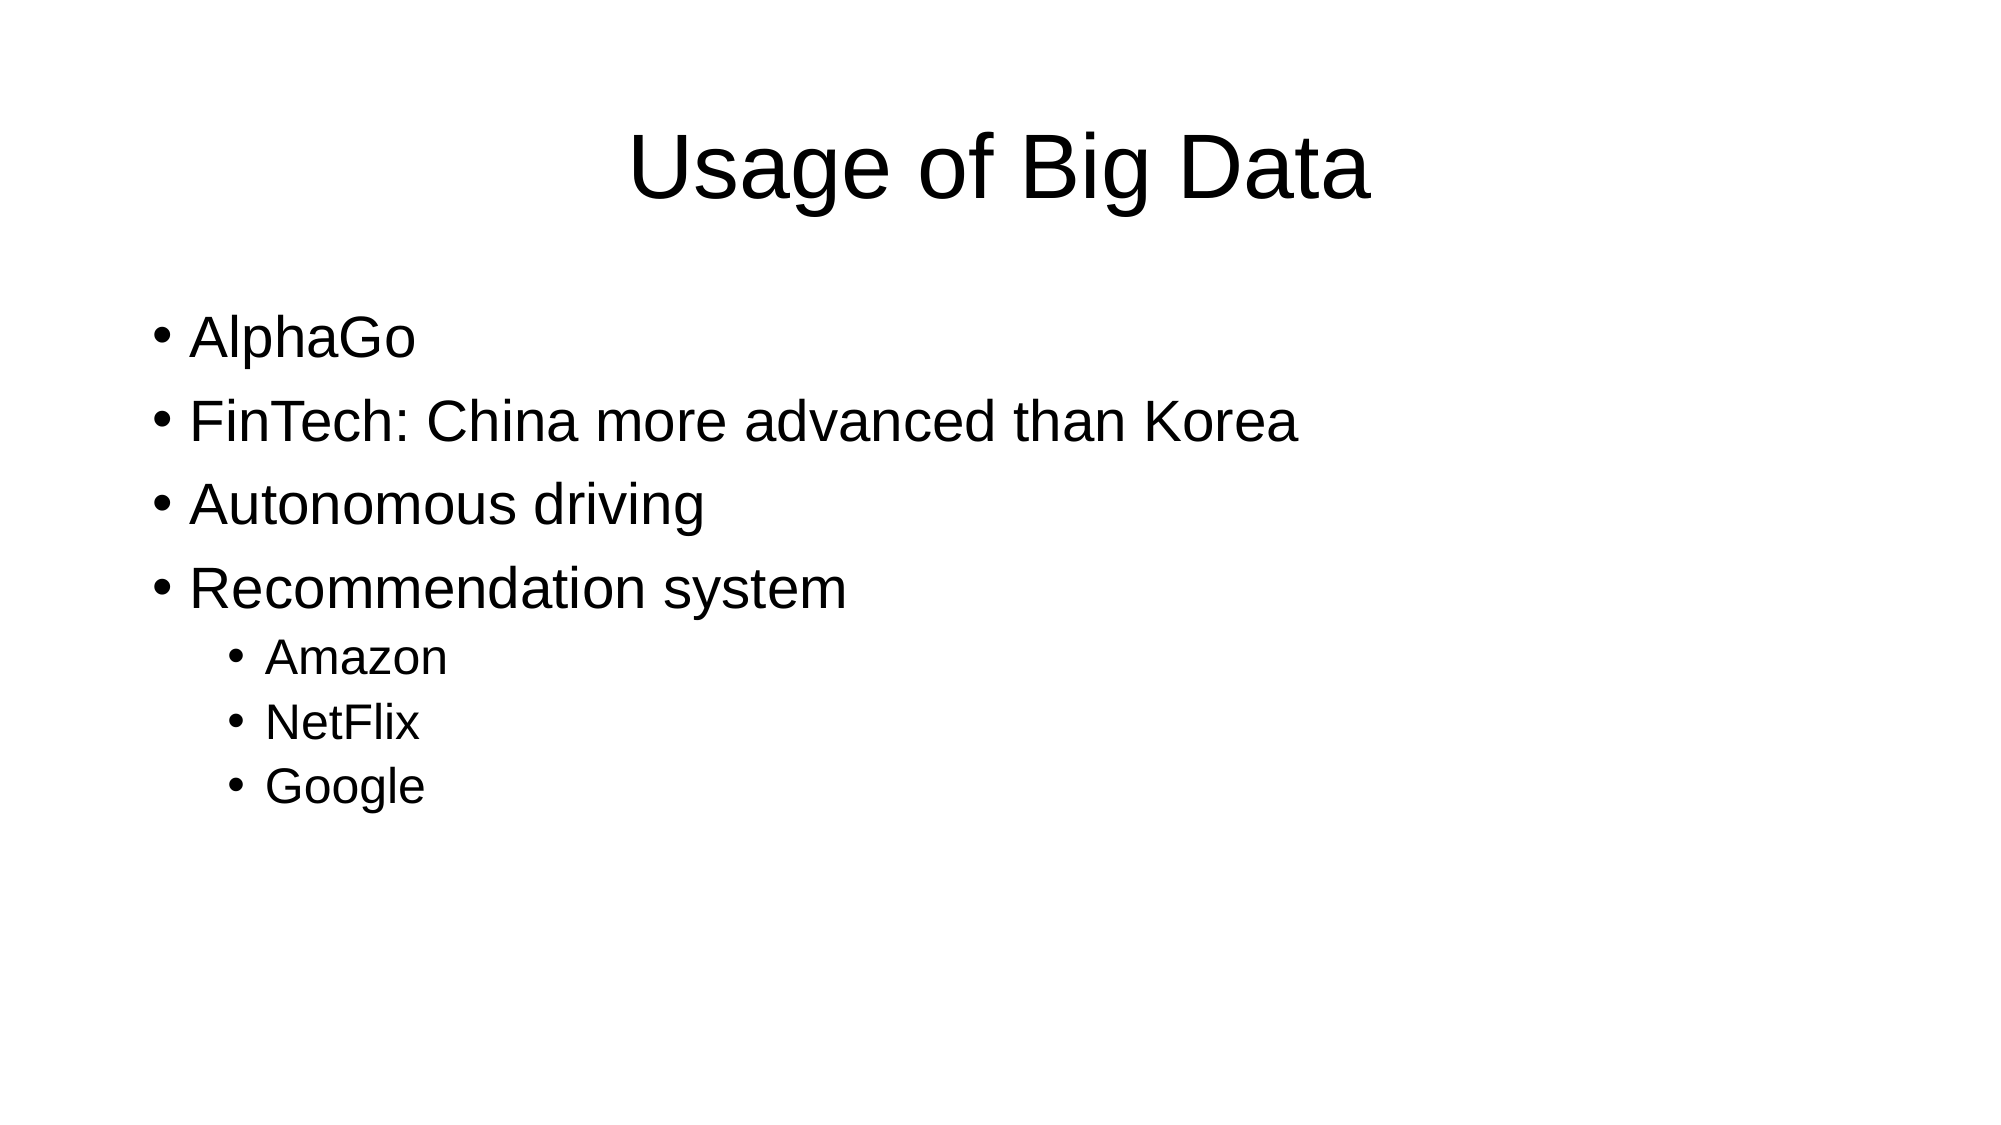

# Usage of Big Data
AlphaGo
FinTech: China more advanced than Korea
Autonomous driving
Recommendation system
Amazon
NetFlix
Google